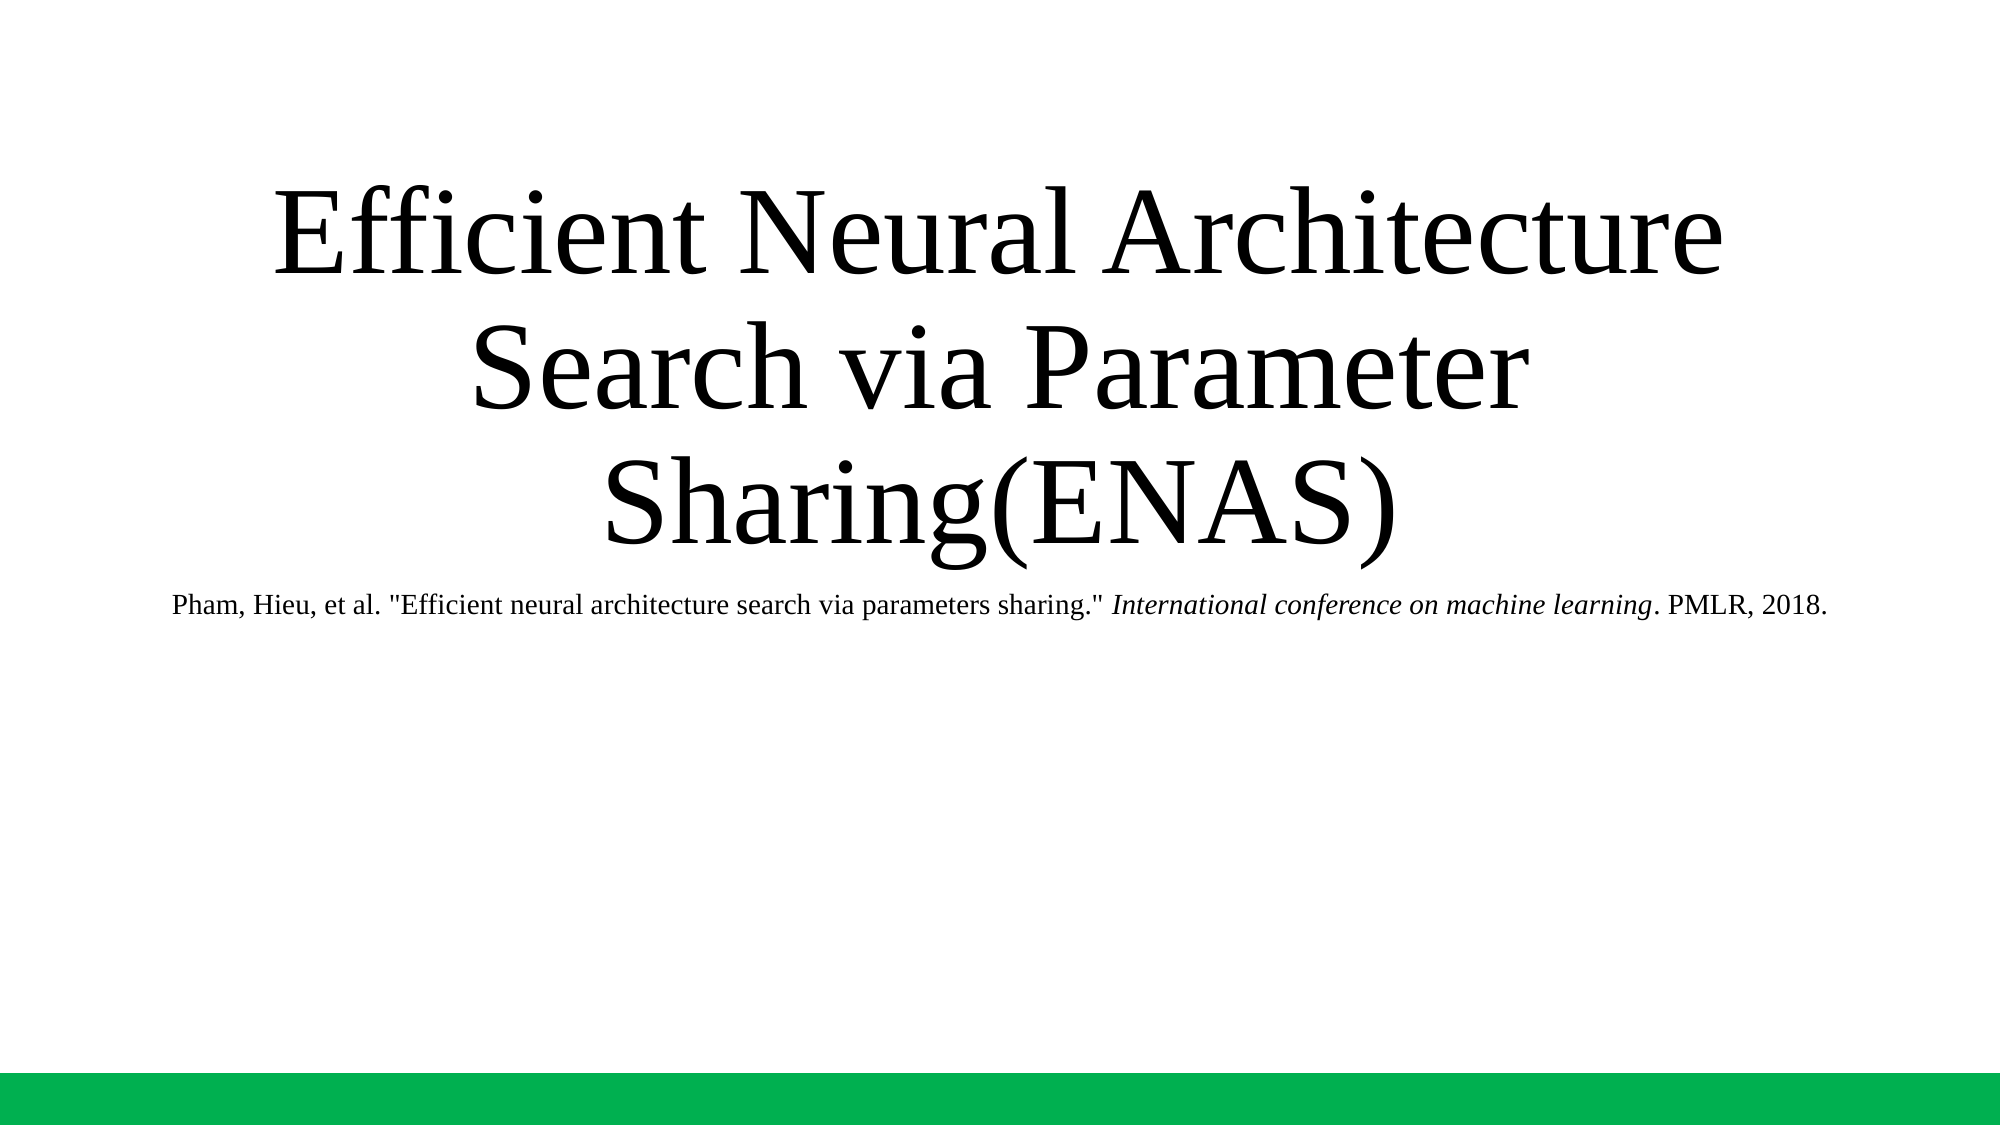

# Efficient Neural Architecture Search via Parameter Sharing(ENAS)
Pham, Hieu, et al. "Efficient neural architecture search via parameters sharing." International conference on machine learning. PMLR, 2018.